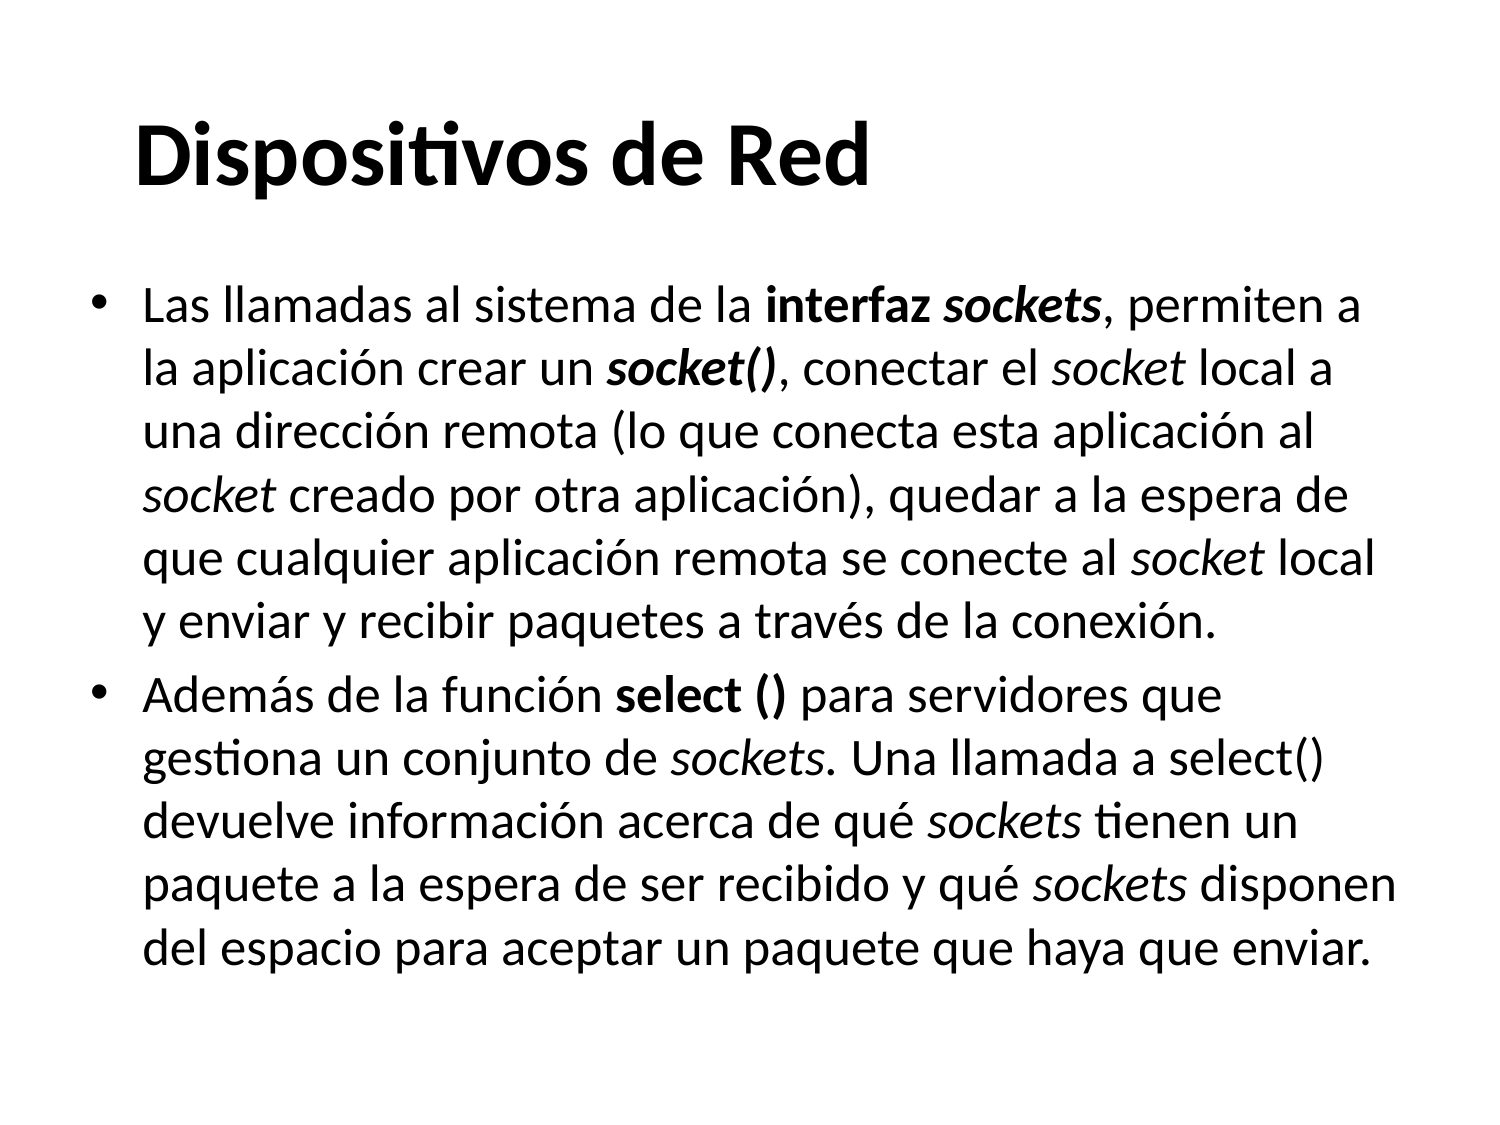

# Dispositivos de Red
Las llamadas al sistema de la interfaz sockets, permiten a la aplicación crear un socket(), conectar el socket local a una dirección remota (lo que conecta esta aplicación al socket creado por otra aplicación), quedar a la espera de que cualquier aplicación remota se conecte al socket local y enviar y recibir paquetes a través de la conexión.
Además de la función select () para servidores que gestiona un conjunto de sockets. Una llamada a select() devuelve información acerca de qué sockets tienen un paquete a la espera de ser recibido y qué sockets disponen del espacio para aceptar un paquete que haya que enviar.